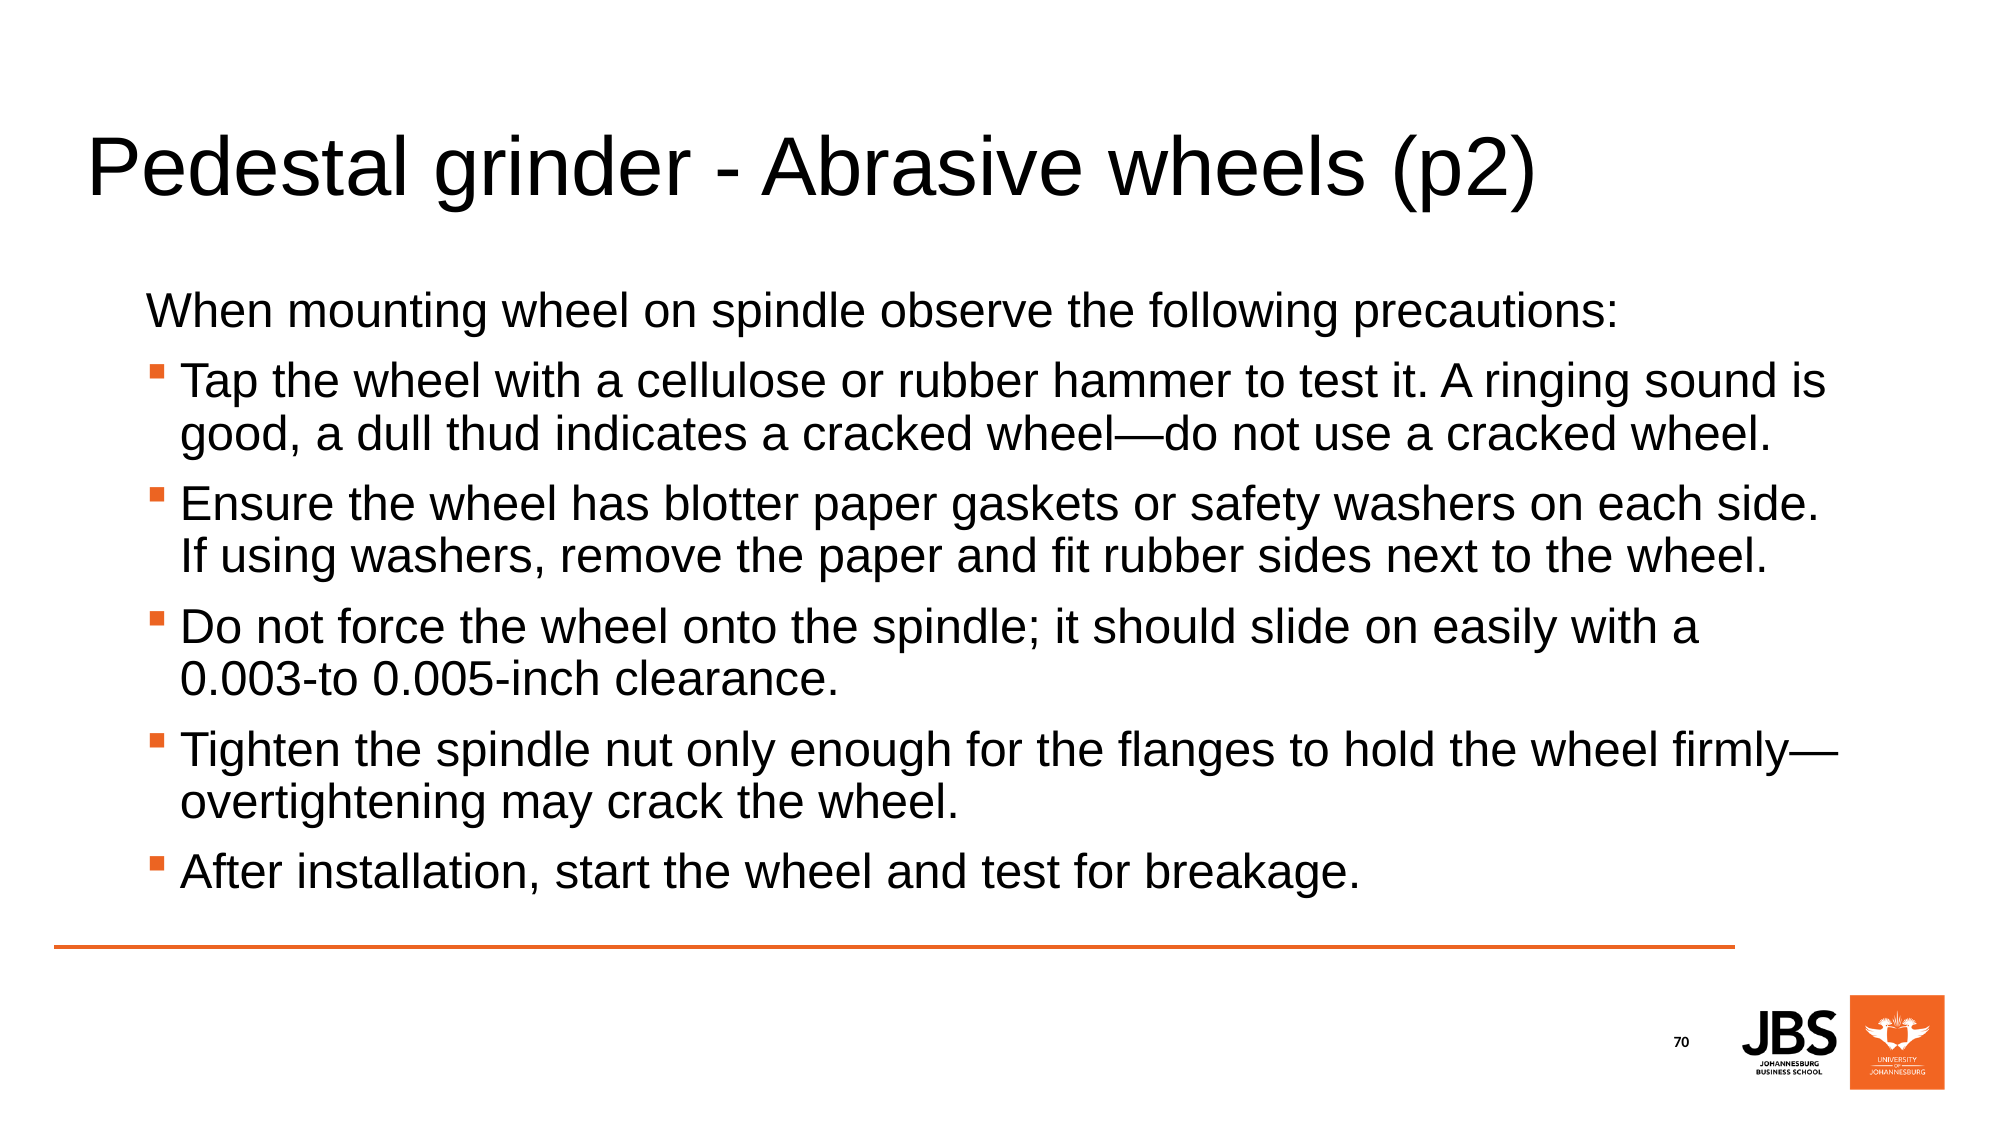

# Pedestal grinder - Abrasive wheels (p2)
When mounting wheel on spindle observe the following precautions:
Tap the wheel with a cellulose or rubber hammer to test it. A ringing sound is good, a dull thud indicates a cracked wheel—do not use a cracked wheel.
Ensure the wheel has blotter paper gaskets or safety washers on each side. If using washers, remove the paper and fit rubber sides next to the wheel.
Do not force the wheel onto the spindle; it should slide on easily with a 0.003-to 0.005-inch clearance.
Tighten the spindle nut only enough for the flanges to hold the wheel firmly—overtightening may crack the wheel.
After installation, start the wheel and test for breakage.